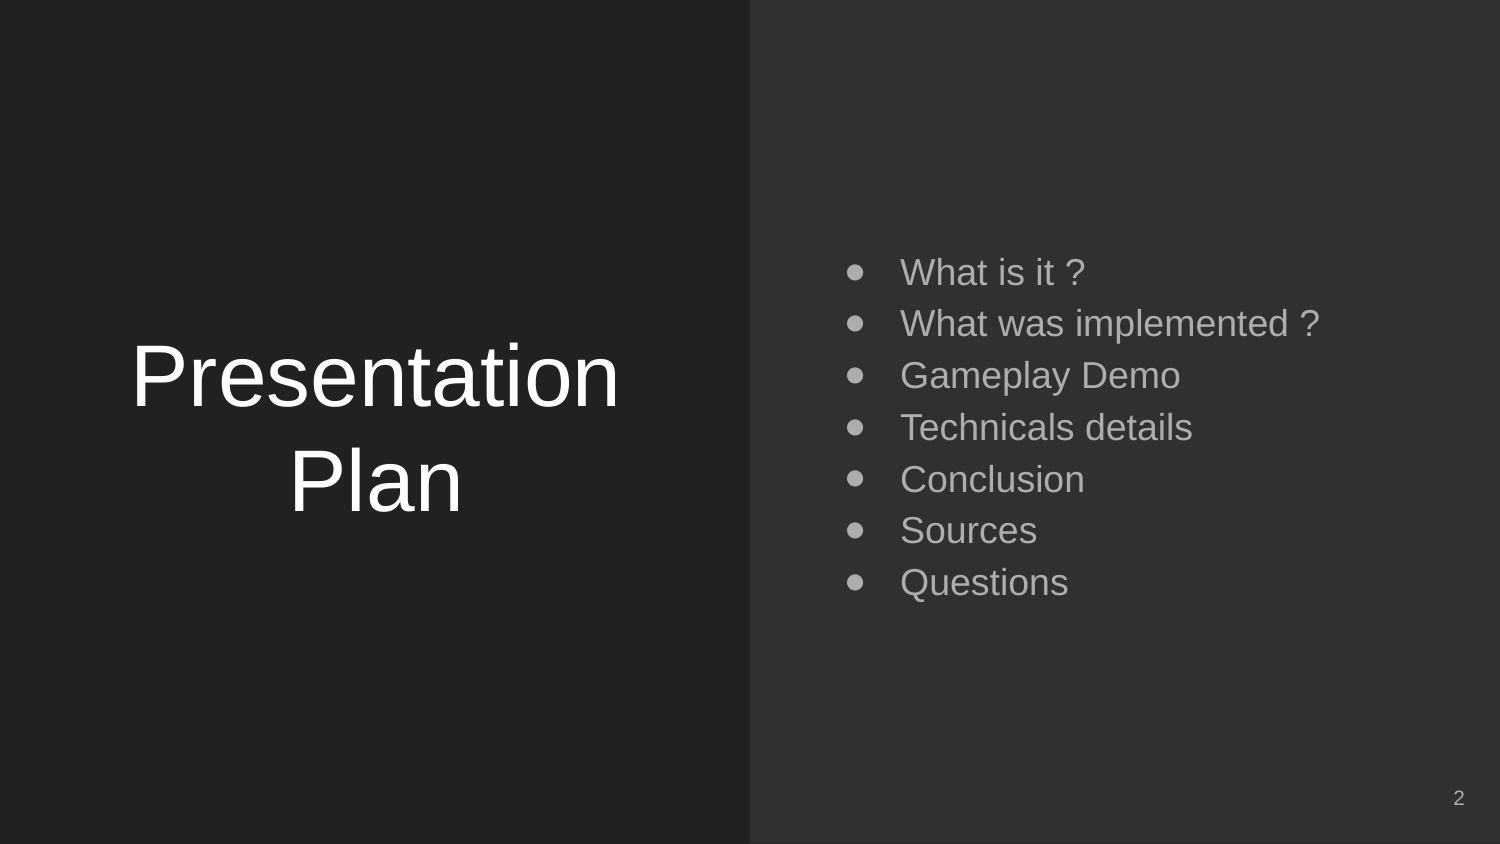

What is it ?
What was implemented ?
Gameplay Demo
Technicals details
Conclusion
Sources
Questions
# Presentation Plan
2